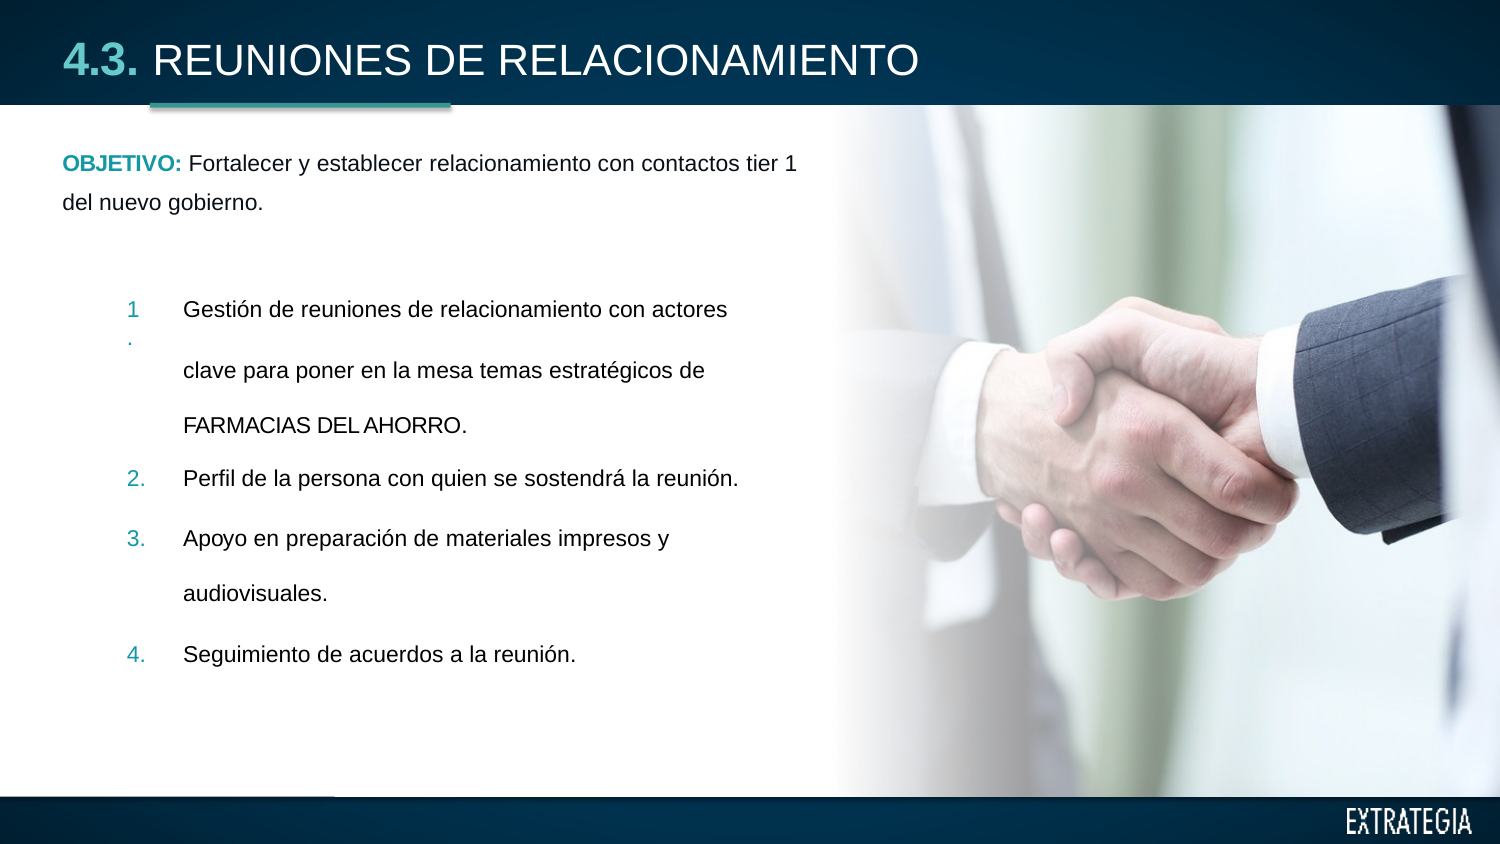

# 4.3. REUNIONES DE RELACIONAMIENTO

OBJETIVO: Fortalecer y establecer relacionamiento con contactos tier 1 del nuevo gobierno.
1.
Gestión de reuniones de relacionamiento con actores
clave para poner en la mesa temas estratégicos de FARMACIAS DEL AHORRO.

Perfil de la persona con quien se sostendrá la reunión.
Apoyo en preparación de materiales impresos y audiovisuales.

Seguimiento de acuerdos a la reunión.